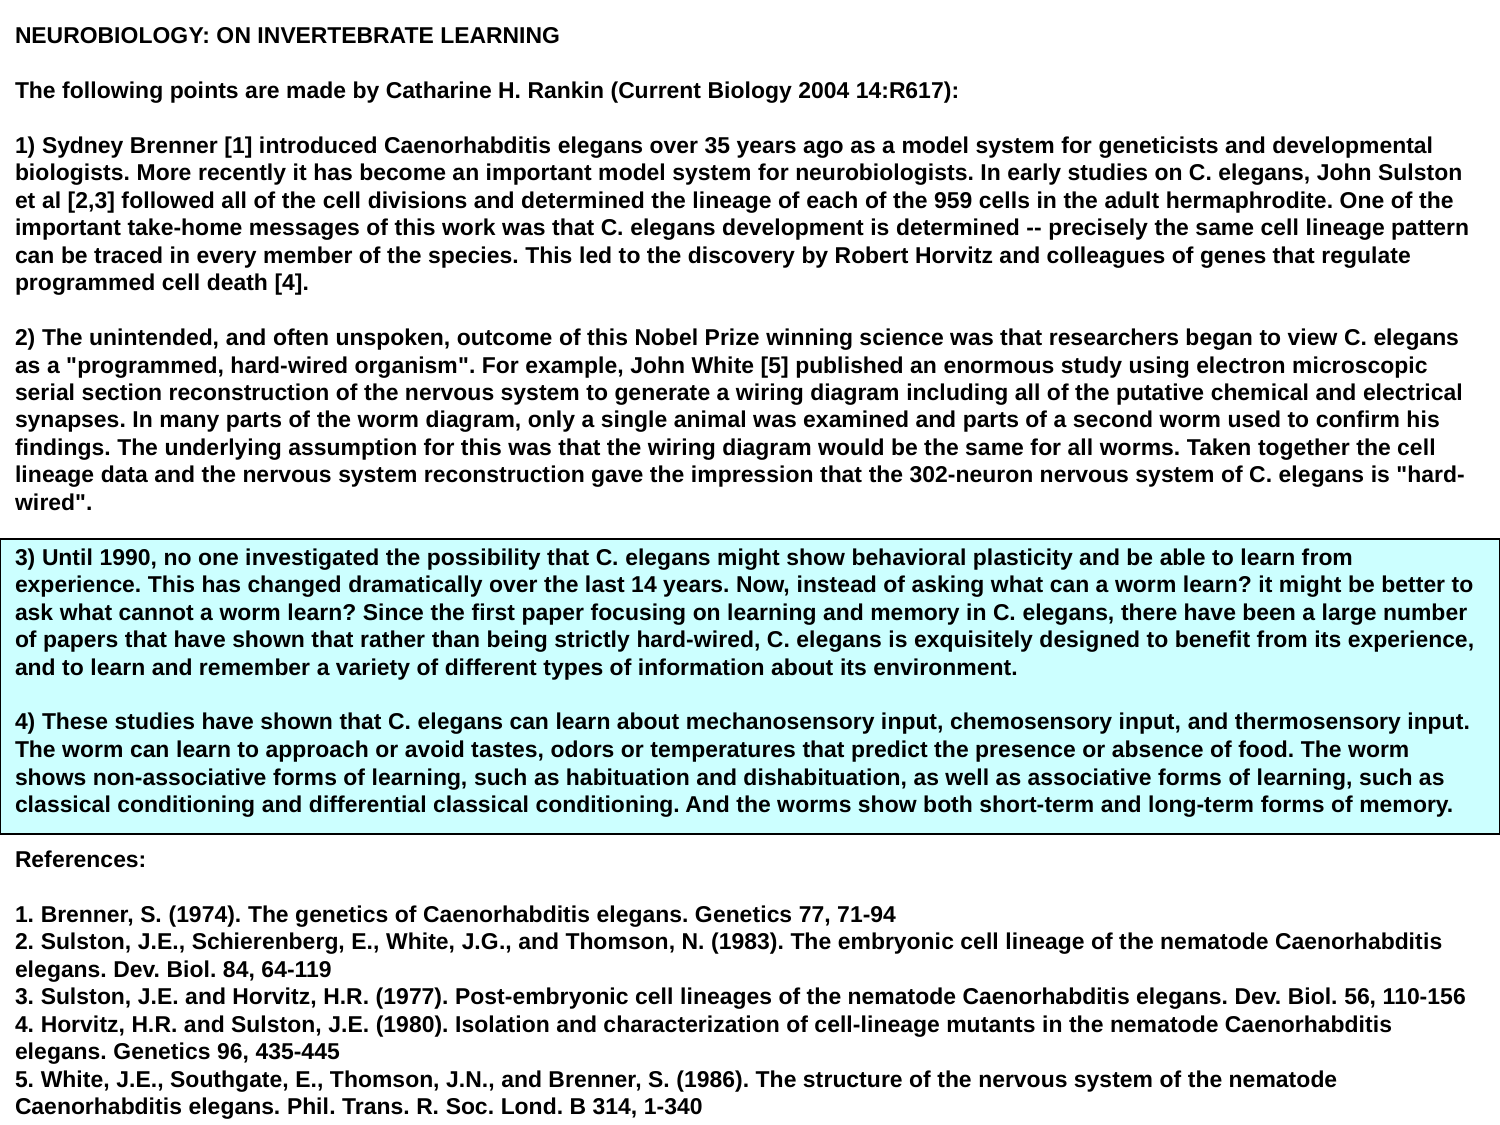

NEUROBIOLOGY: ON INVERTEBRATE LEARNING
The following points are made by Catharine H. Rankin (Current Biology 2004 14:R617):
1) Sydney Brenner [1] introduced Caenorhabditis elegans over 35 years ago as a model system for geneticists and developmental biologists. More recently it has become an important model system for neurobiologists. In early studies on C. elegans, John Sulston et al [2,3] followed all of the cell divisions and determined the lineage of each of the 959 cells in the adult hermaphrodite. One of the important take-home messages of this work was that C. elegans development is determined -- precisely the same cell lineage pattern can be traced in every member of the species. This led to the discovery by Robert Horvitz and colleagues of genes that regulate programmed cell death [4].
2) The unintended, and often unspoken, outcome of this Nobel Prize winning science was that researchers began to view C. elegans as a "programmed, hard-wired organism". For example, John White [5] published an enormous study using electron microscopic serial section reconstruction of the nervous system to generate a wiring diagram including all of the putative chemical and electrical synapses. In many parts of the worm diagram, only a single animal was examined and parts of a second worm used to confirm his findings. The underlying assumption for this was that the wiring diagram would be the same for all worms. Taken together the cell lineage data and the nervous system reconstruction gave the impression that the 302-neuron nervous system of C. elegans is "hard-wired".
3) Until 1990, no one investigated the possibility that C. elegans might show behavioral plasticity and be able to learn from experience. This has changed dramatically over the last 14 years. Now, instead of asking what can a worm learn? it might be better to ask what cannot a worm learn? Since the first paper focusing on learning and memory in C. elegans, there have been a large number of papers that have shown that rather than being strictly hard-wired, C. elegans is exquisitely designed to benefit from its experience, and to learn and remember a variety of different types of information about its environment.
4) These studies have shown that C. elegans can learn about mechanosensory input, chemosensory input, and thermosensory input. The worm can learn to approach or avoid tastes, odors or temperatures that predict the presence or absence of food. The worm shows non-associative forms of learning, such as habituation and dishabituation, as well as associative forms of learning, such as classical conditioning and differential classical conditioning. And the worms show both short-term and long-term forms of memory.
References:
1. Brenner, S. (1974). The genetics of Caenorhabditis elegans. Genetics 77, 71-94
2. Sulston, J.E., Schierenberg, E., White, J.G., and Thomson, N. (1983). The embryonic cell lineage of the nematode Caenorhabditis elegans. Dev. Biol. 84, 64-119
3. Sulston, J.E. and Horvitz, H.R. (1977). Post-embryonic cell lineages of the nematode Caenorhabditis elegans. Dev. Biol. 56, 110-156
4. Horvitz, H.R. and Sulston, J.E. (1980). Isolation and characterization of cell-lineage mutants in the nematode Caenorhabditis elegans. Genetics 96, 435-445
5. White, J.E., Southgate, E., Thomson, J.N., and Brenner, S. (1986). The structure of the nervous system of the nematode Caenorhabditis elegans. Phil. Trans. R. Soc. Lond. B 314, 1-340